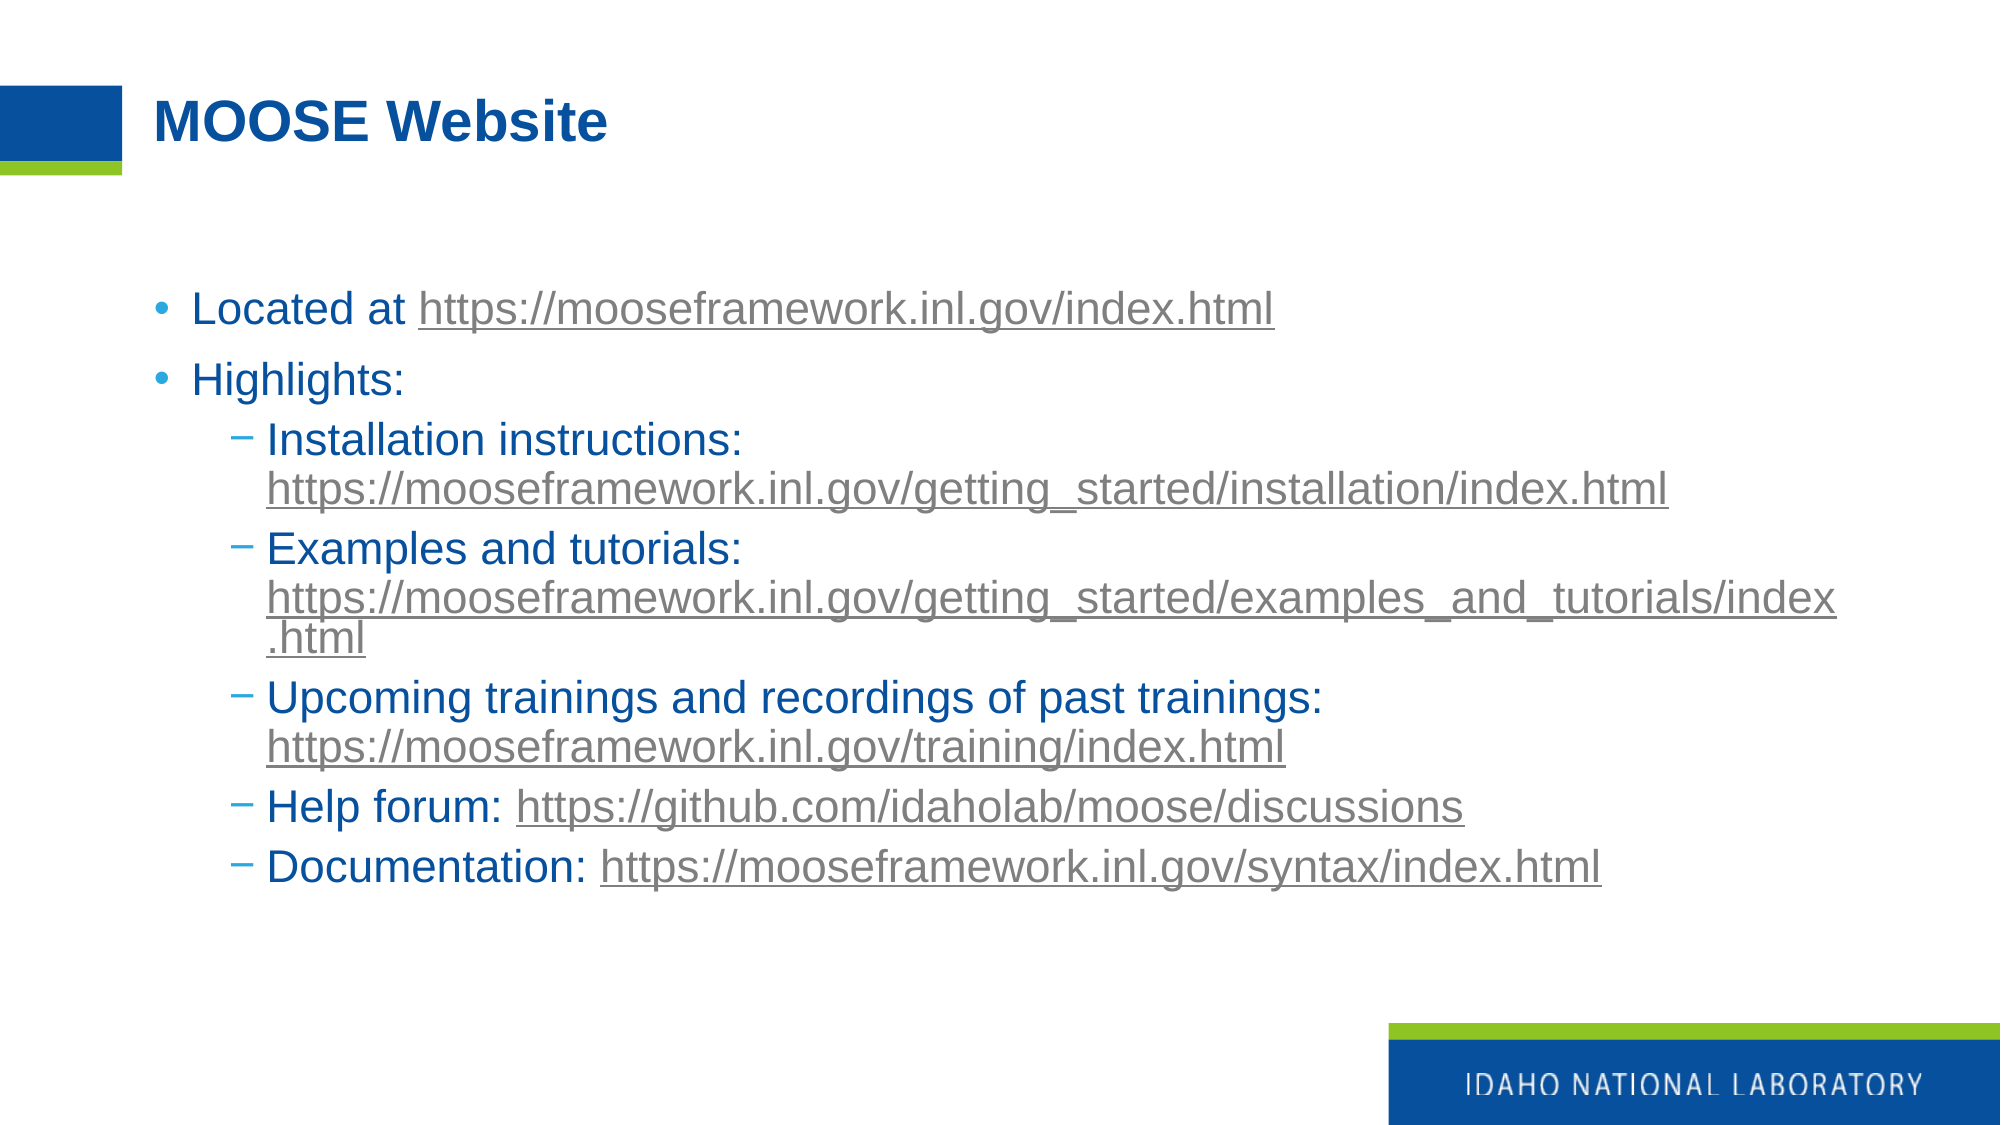

# MOOSE Website
Located at https://mooseframework.inl.gov/index.html
Highlights:
Installation instructions: https://mooseframework.inl.gov/getting_started/installation/index.html
Examples and tutorials: https://mooseframework.inl.gov/getting_started/examples_and_tutorials/index.html
Upcoming trainings and recordings of past trainings: https://mooseframework.inl.gov/training/index.html
Help forum: https://github.com/idaholab/moose/discussions
Documentation: https://mooseframework.inl.gov/syntax/index.html